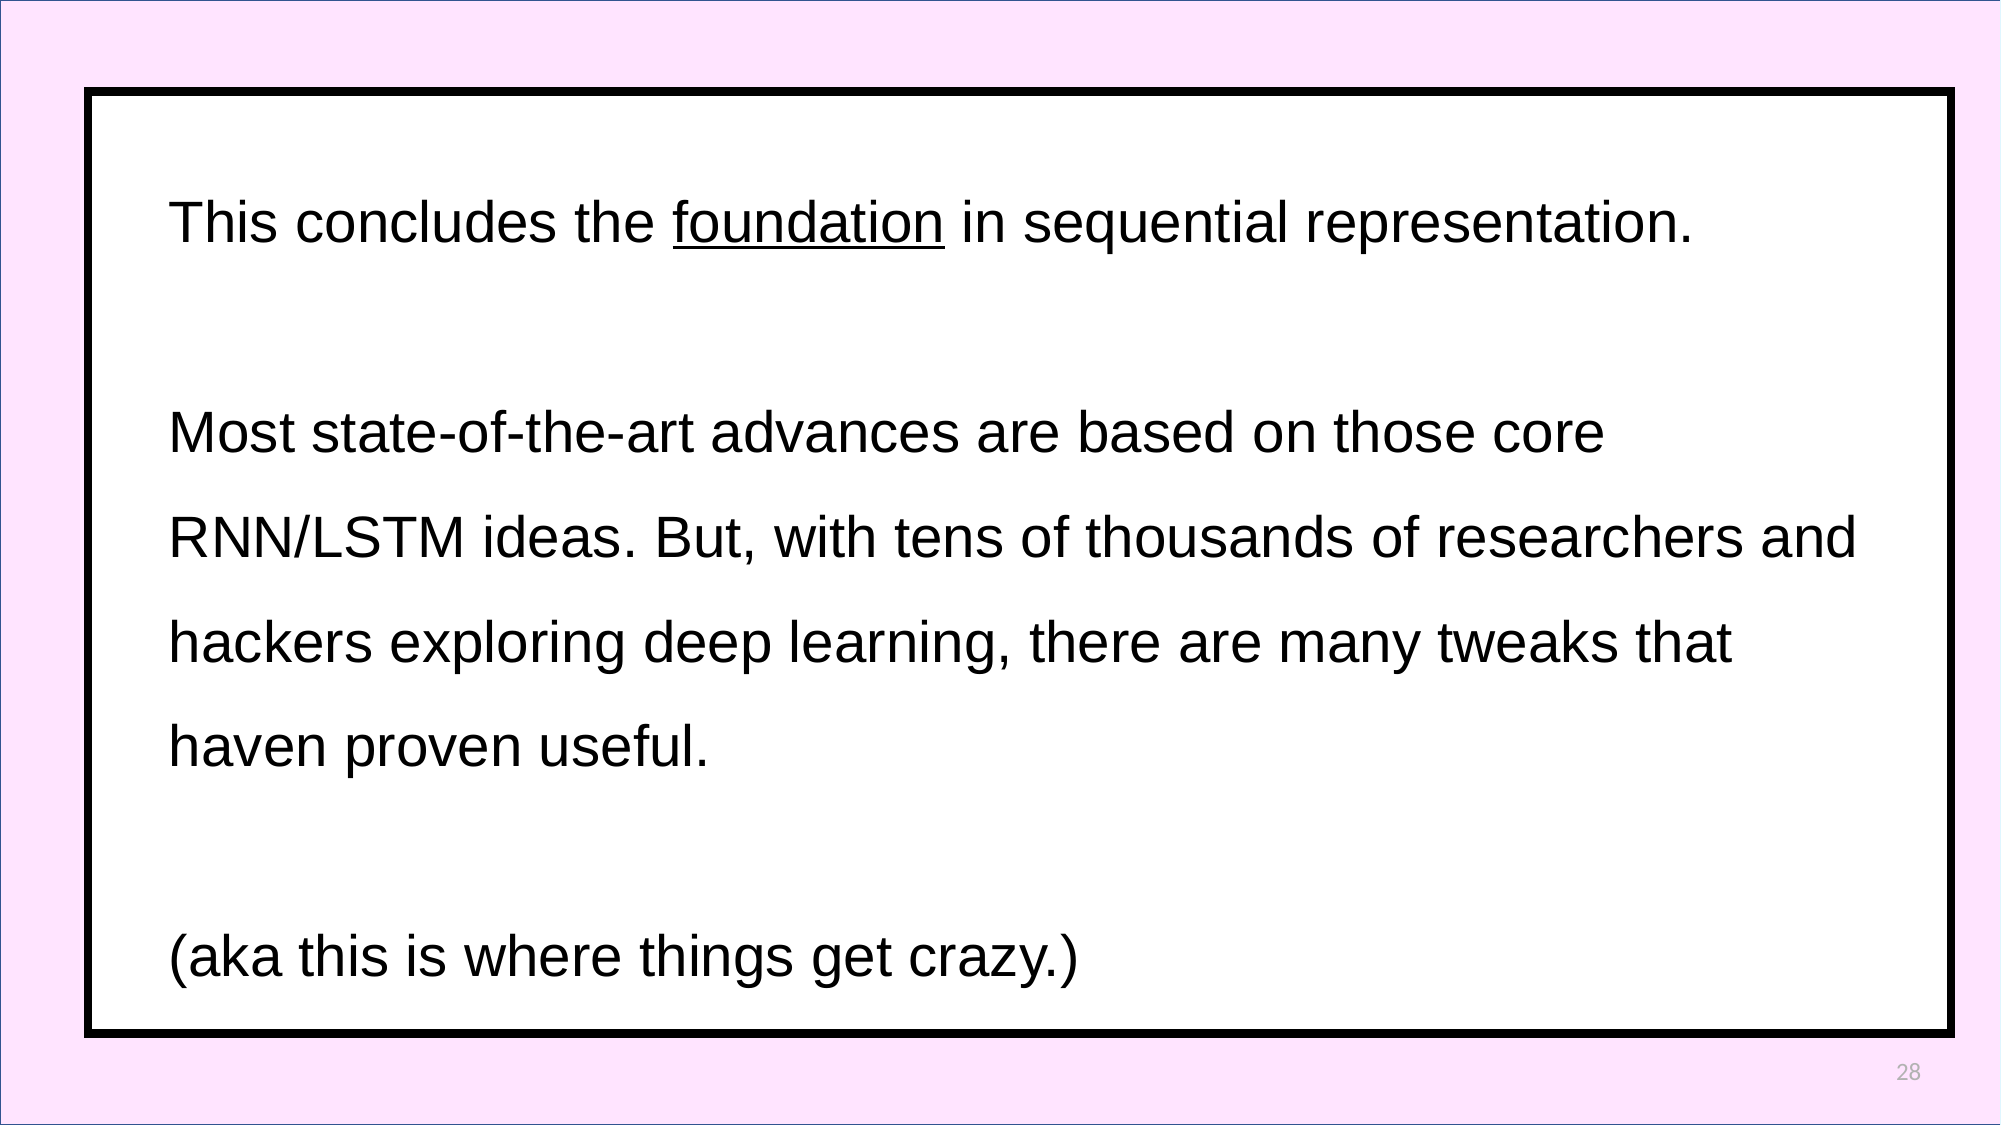

# This concludes the foundation in sequential representation. Most state-of-the-art advances are based on those core RNN/LSTM ideas. But, with tens of thousands of researchers and hackers exploring deep learning, there are many tweaks that haven proven useful. (aka this is where things get crazy.)
28